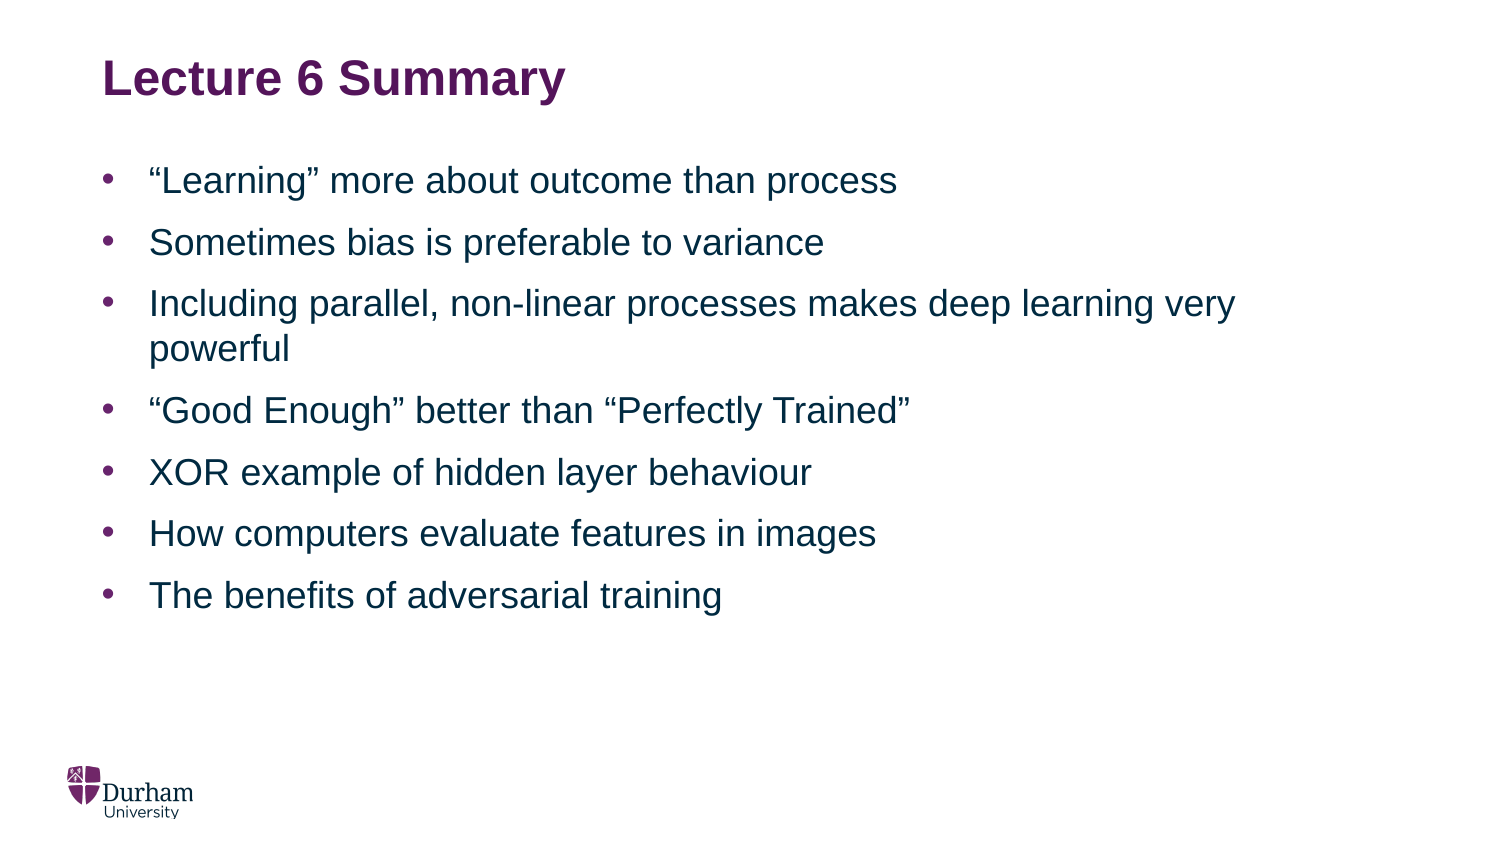

# Lecture 6 Summary
“Learning” more about outcome than process
Sometimes bias is preferable to variance
Including parallel, non-linear processes makes deep learning very powerful
“Good Enough” better than “Perfectly Trained”
XOR example of hidden layer behaviour
How computers evaluate features in images
The benefits of adversarial training